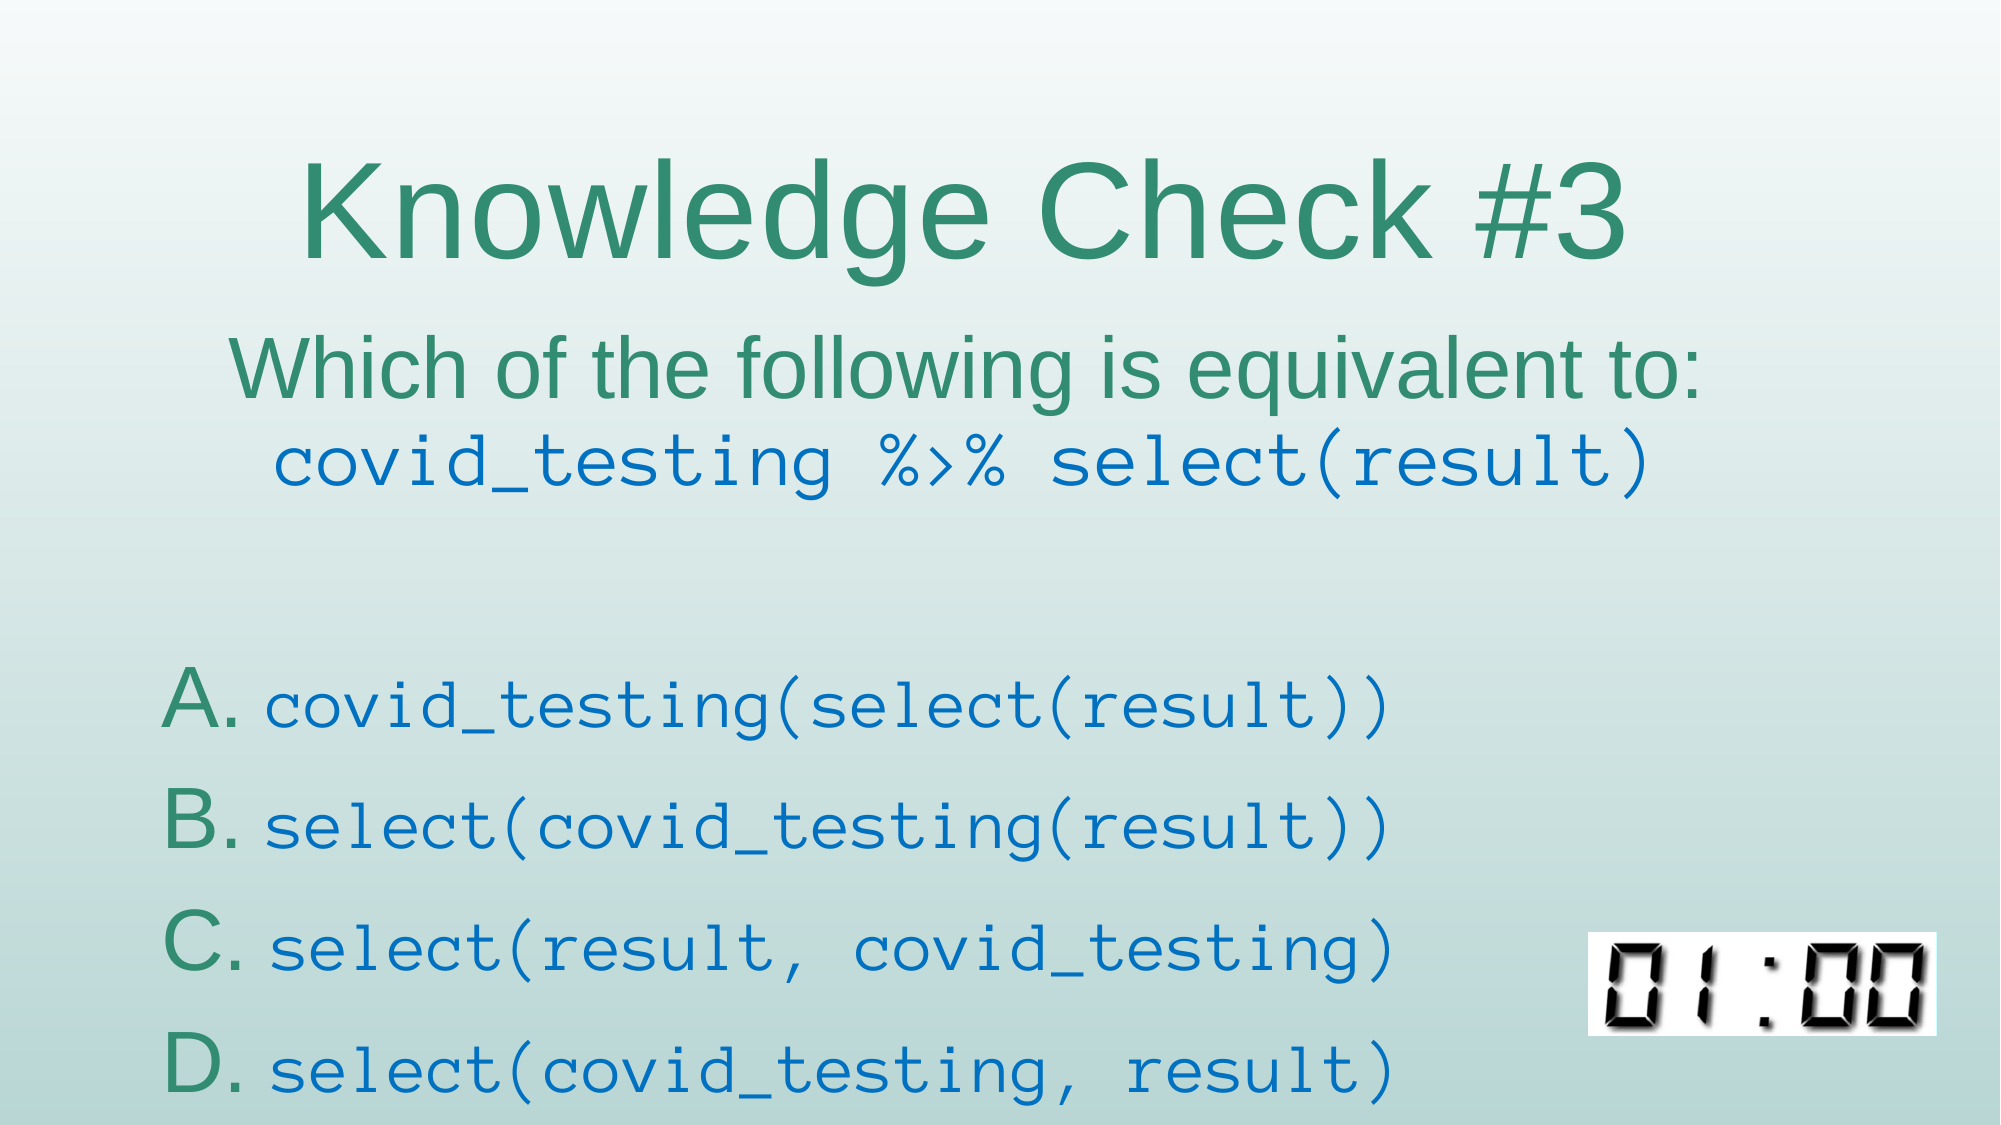

# Knowledge Check #3
Which of the following is equivalent to:
covid_testing %>% select(result)

A. covid_testing(select(result))
B. select(covid_testing(result))
C. select(result, covid_testing)
D. select(covid_testing, result)